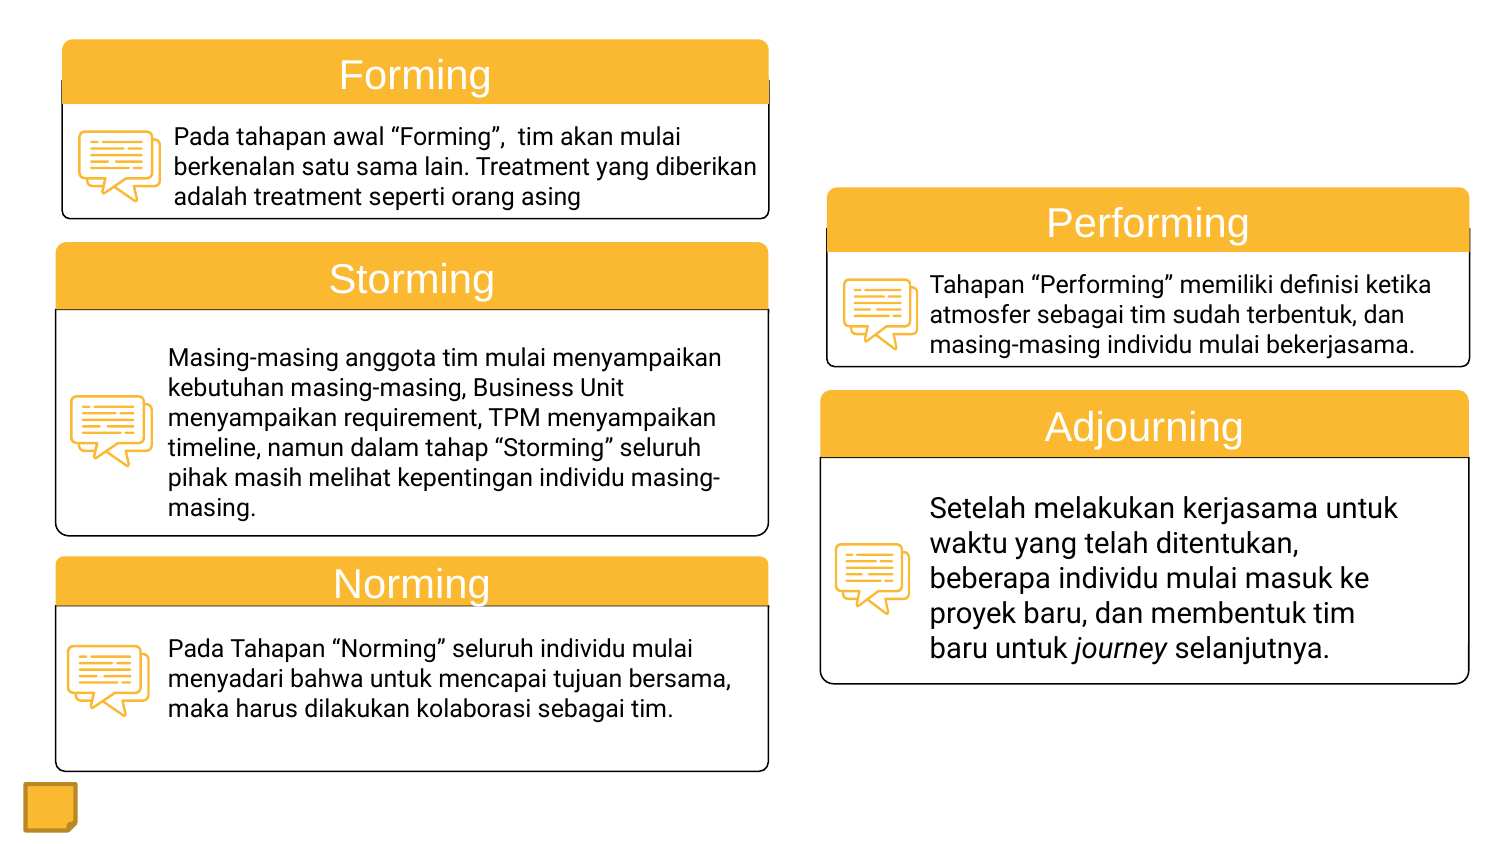

Forming

Pada tahapan awal “Forming”,  tim akan mulai berkenalan satu sama lain. Treatment yang diberikan adalah treatment seperti orang asing

Performing

Tahapan “Performing” memiliki definisi ketika atmosfer sebagai tim sudah terbentuk, dan masing-masing individu mulai bekerjasama.
Storming

Masing-masing anggota tim mulai menyampaikan kebutuhan masing-masing, Business Unit menyampaikan requirement, TPM menyampaikan timeline, namun dalam tahap “Storming” seluruh pihak masih melihat kepentingan individu masing-masing.

Adjourning

Setelah melakukan kerjasama untuk waktu yang telah ditentukan, beberapa individu mulai masuk ke proyek baru, dan membentuk tim baru untuk journey selanjutnya.

Norming

Pada Tahapan “Norming” seluruh individu mulai menyadari bahwa untuk mencapai tujuan bersama, maka harus dilakukan kolaborasi sebagai tim.